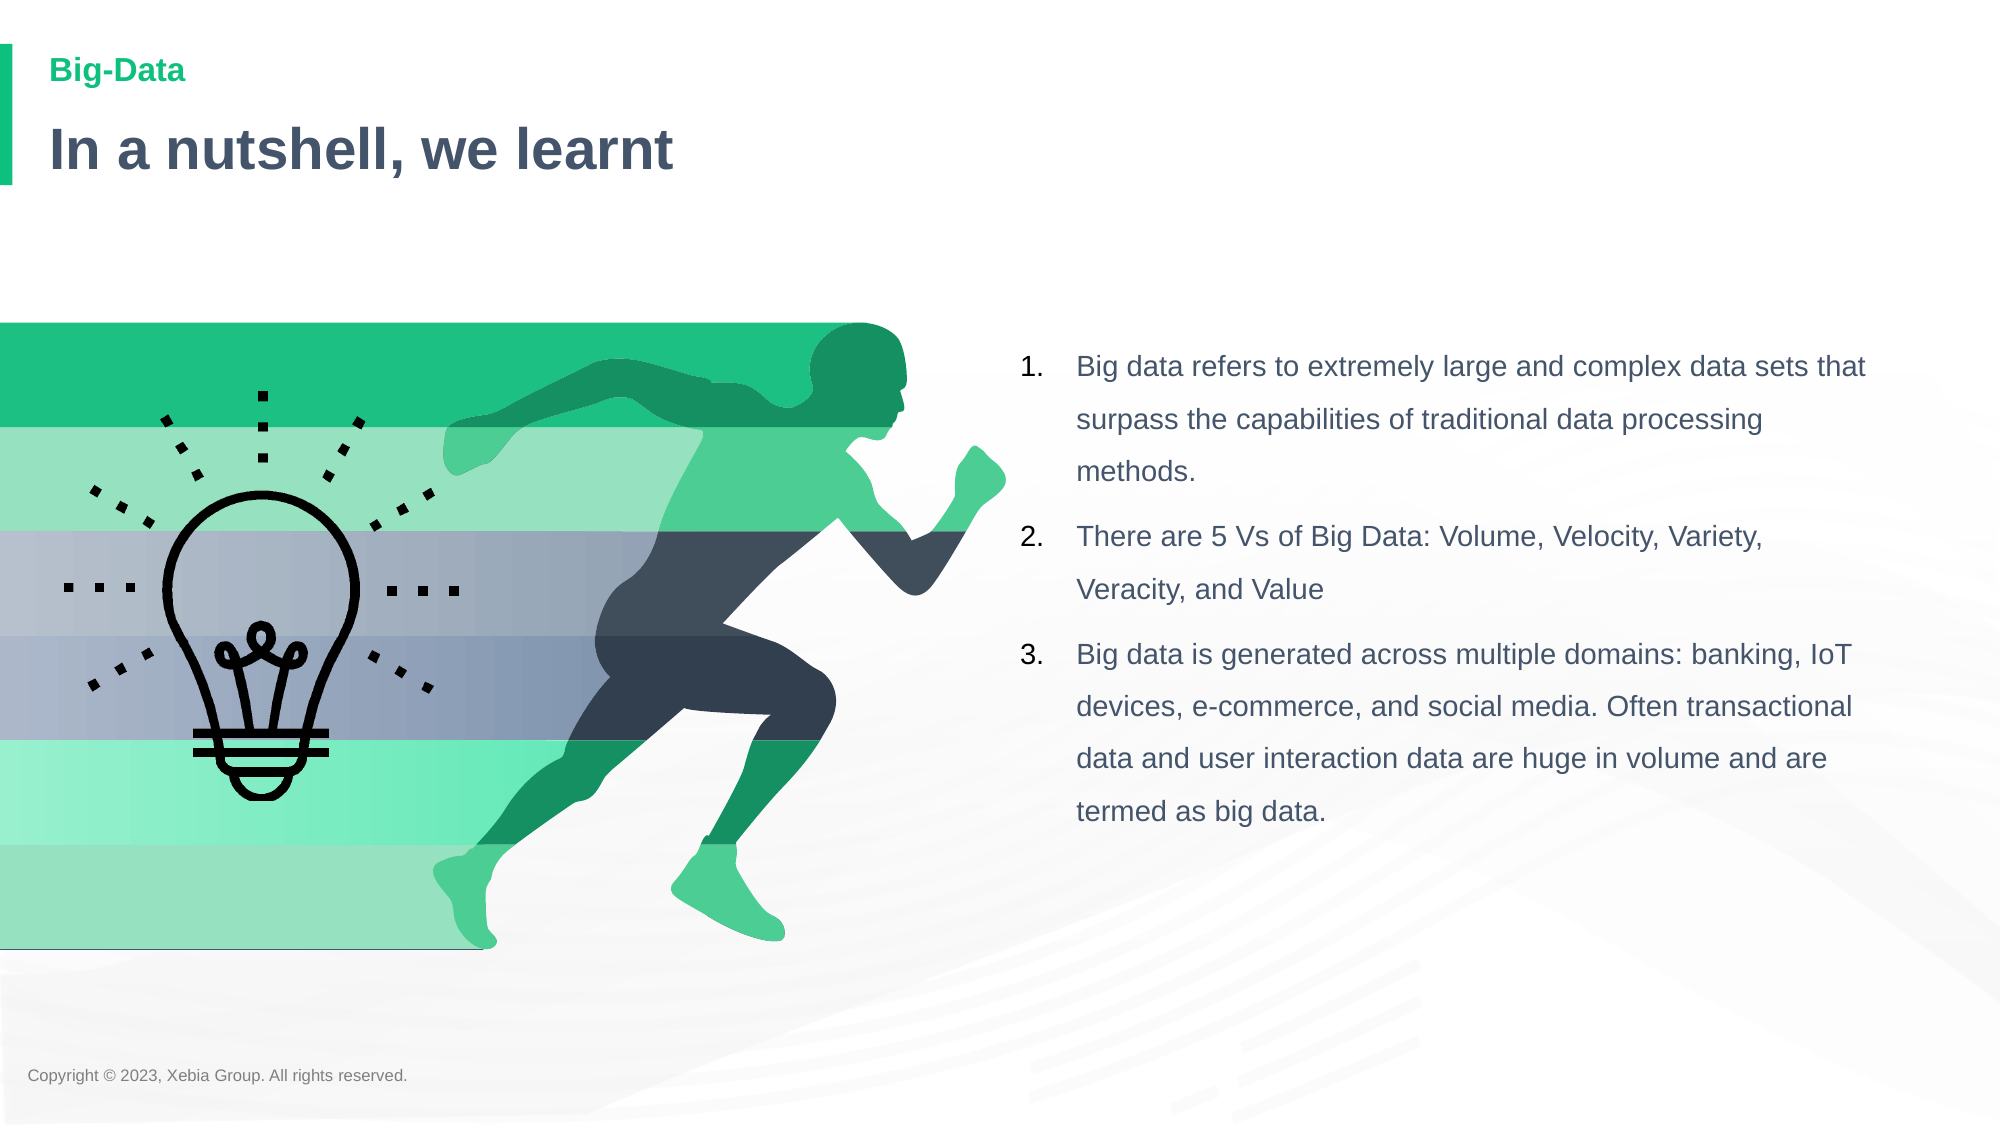

# In a nutshell, we learnt
Big data refers to extremely large and complex data sets that surpass the capabilities of traditional data processing methods.
There are 5 Vs of Big Data: Volume, Velocity, Variety, Veracity, and Value
Big data is generated across multiple domains: banking, IoT devices, e-commerce, and social media. Often transactional data and user interaction data are huge in volume and are termed as big data.